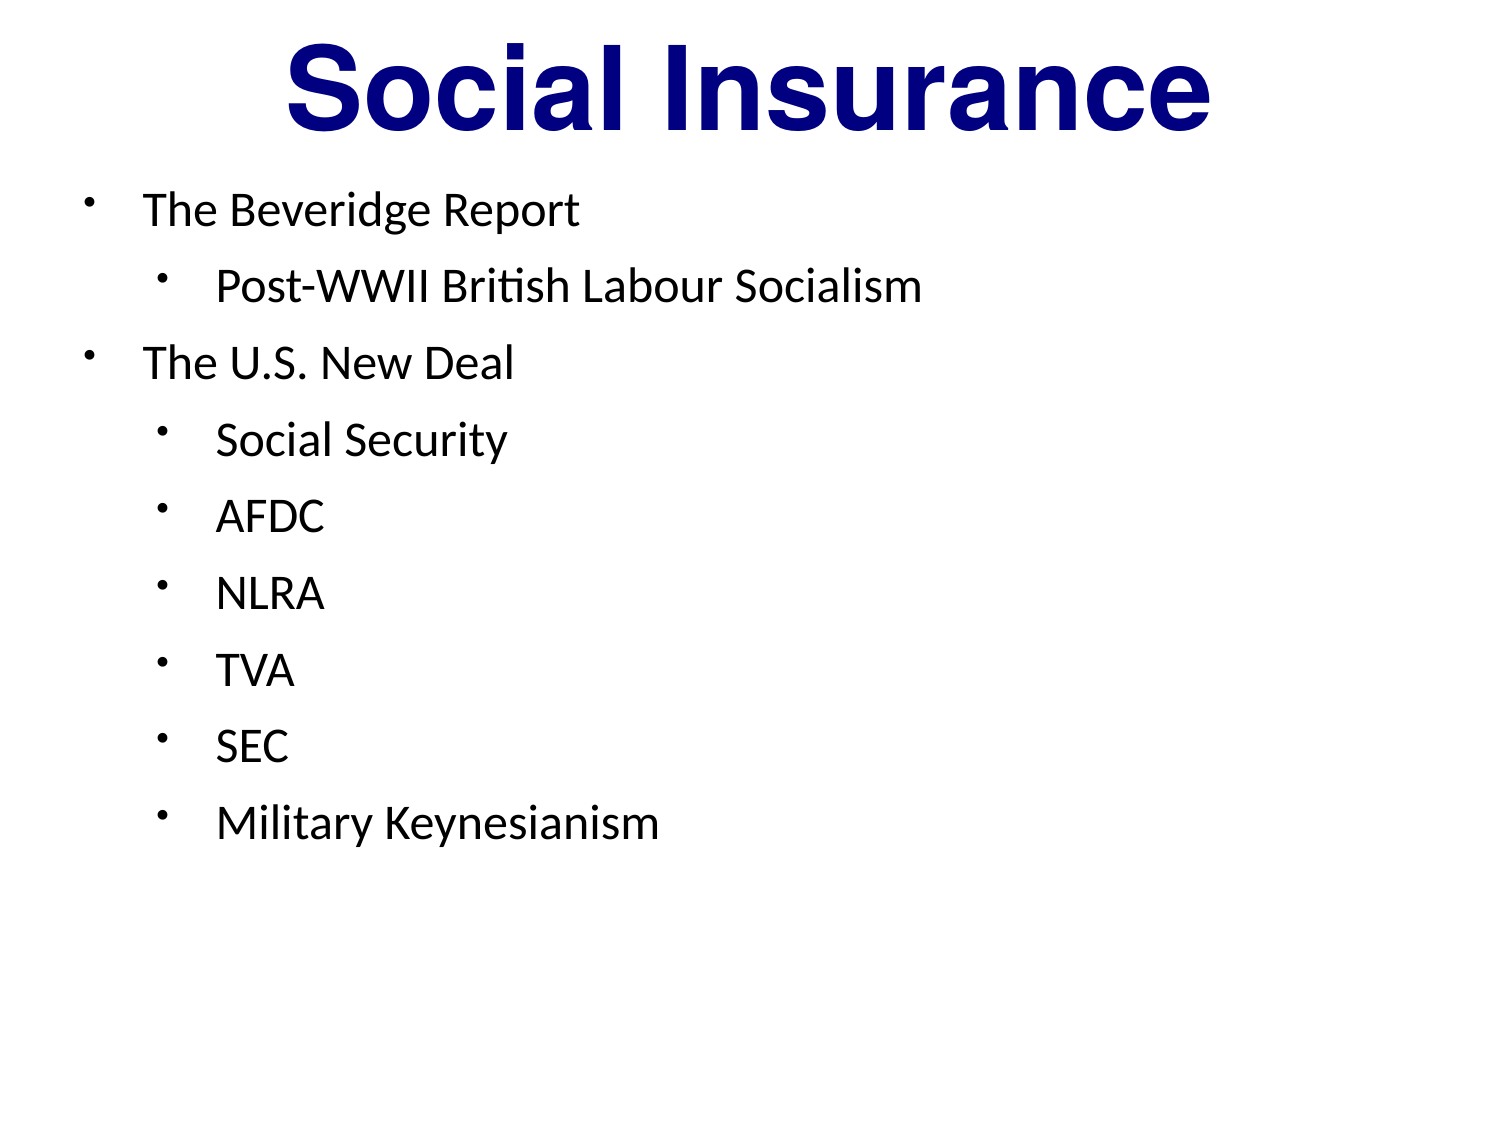

Social Insurance
The Beveridge Report
Post-WWII British Labour Socialism
The U.S. New Deal
Social Security
AFDC
NLRA
TVA
SEC
Military Keynesianism